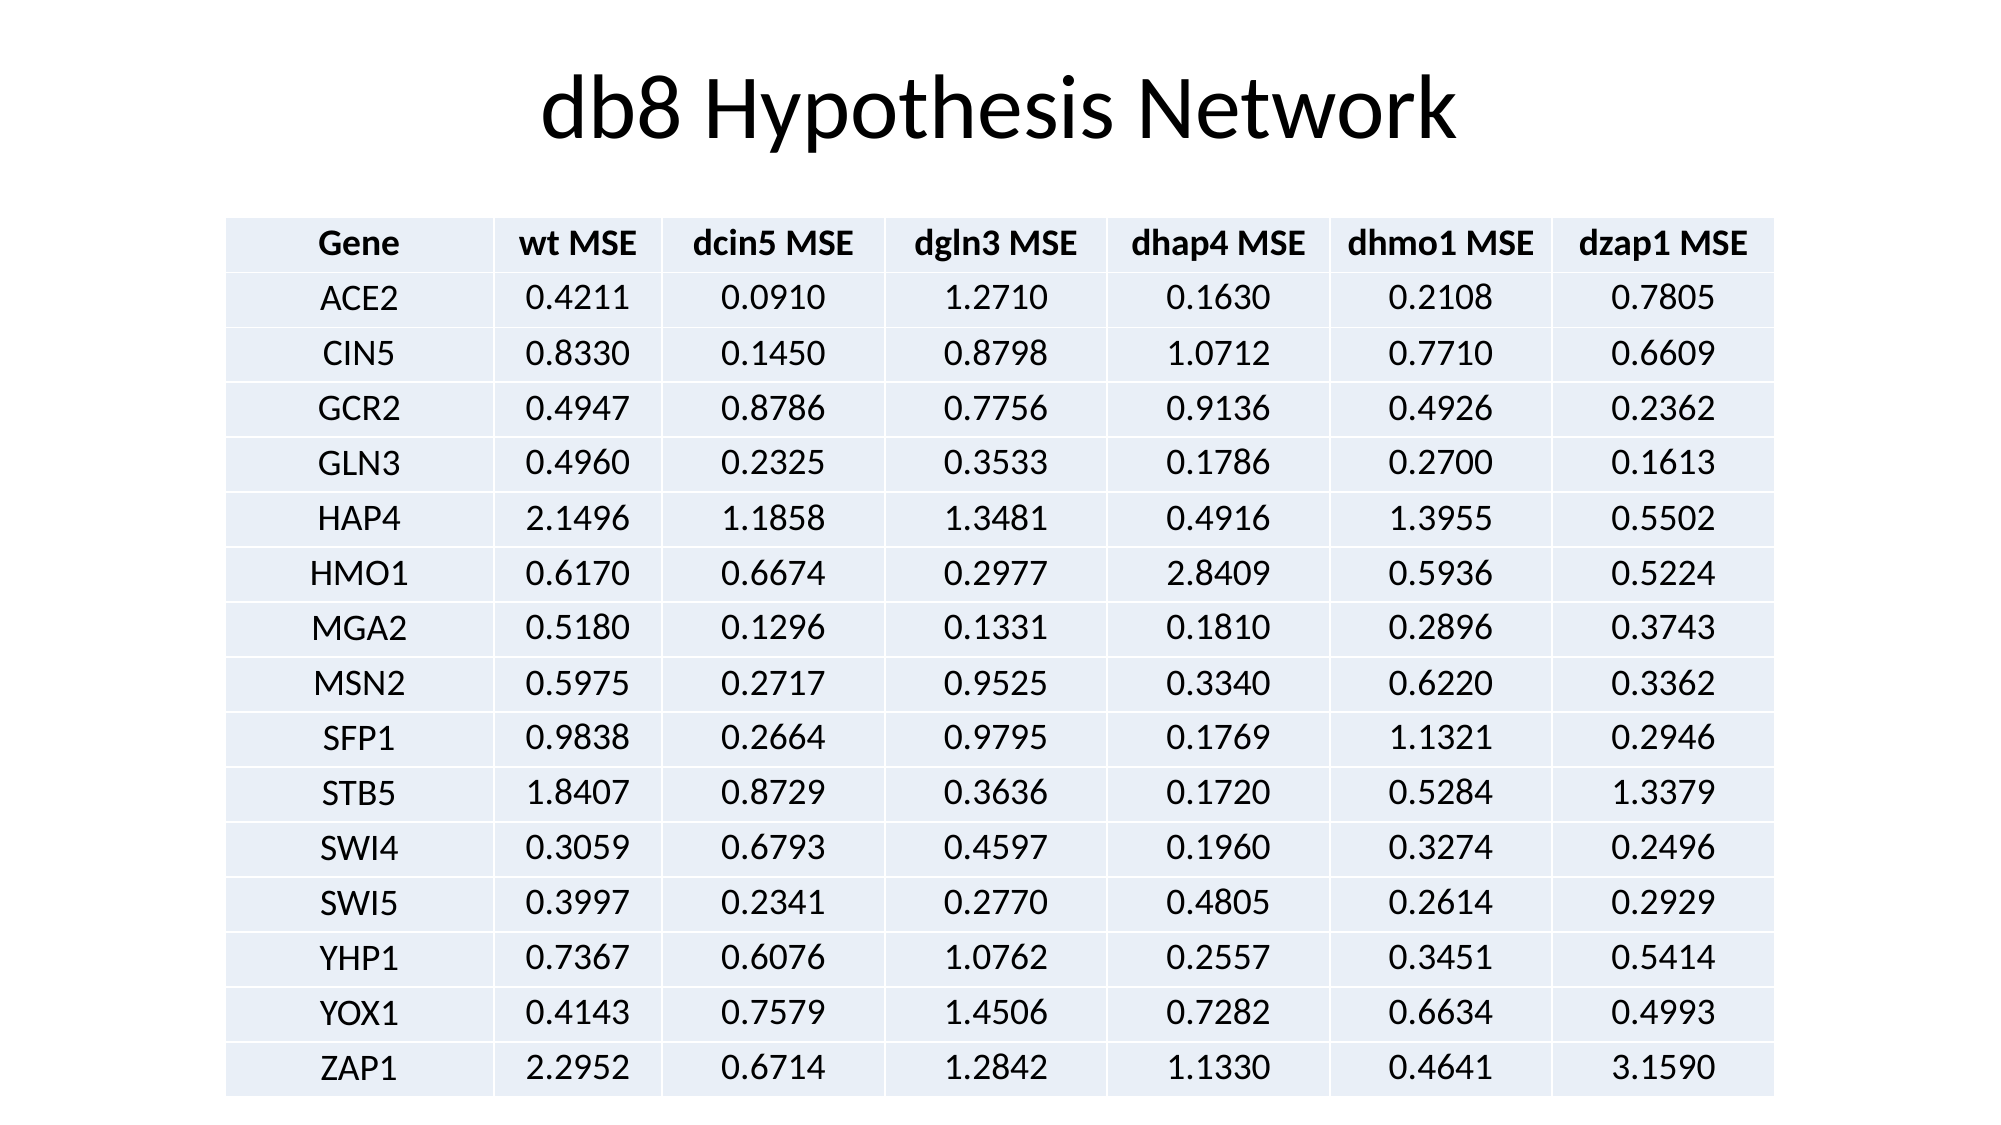

# db8 Hypothesis Network
| Gene | wt MSE | dcin5 MSE | dgln3 MSE | dhap4 MSE | dhmo1 MSE | dzap1 MSE |
| --- | --- | --- | --- | --- | --- | --- |
| ACE2 | 0.4211 | 0.0910 | 1.2710 | 0.1630 | 0.2108 | 0.7805 |
| CIN5 | 0.8330 | 0.1450 | 0.8798 | 1.0712 | 0.7710 | 0.6609 |
| GCR2 | 0.4947 | 0.8786 | 0.7756 | 0.9136 | 0.4926 | 0.2362 |
| GLN3 | 0.4960 | 0.2325 | 0.3533 | 0.1786 | 0.2700 | 0.1613 |
| HAP4 | 2.1496 | 1.1858 | 1.3481 | 0.4916 | 1.3955 | 0.5502 |
| HMO1 | 0.6170 | 0.6674 | 0.2977 | 2.8409 | 0.5936 | 0.5224 |
| MGA2 | 0.5180 | 0.1296 | 0.1331 | 0.1810 | 0.2896 | 0.3743 |
| MSN2 | 0.5975 | 0.2717 | 0.9525 | 0.3340 | 0.6220 | 0.3362 |
| SFP1 | 0.9838 | 0.2664 | 0.9795 | 0.1769 | 1.1321 | 0.2946 |
| STB5 | 1.8407 | 0.8729 | 0.3636 | 0.1720 | 0.5284 | 1.3379 |
| SWI4 | 0.3059 | 0.6793 | 0.4597 | 0.1960 | 0.3274 | 0.2496 |
| SWI5 | 0.3997 | 0.2341 | 0.2770 | 0.4805 | 0.2614 | 0.2929 |
| YHP1 | 0.7367 | 0.6076 | 1.0762 | 0.2557 | 0.3451 | 0.5414 |
| YOX1 | 0.4143 | 0.7579 | 1.4506 | 0.7282 | 0.6634 | 0.4993 |
| ZAP1 | 2.2952 | 0.6714 | 1.2842 | 1.1330 | 0.4641 | 3.1590 |